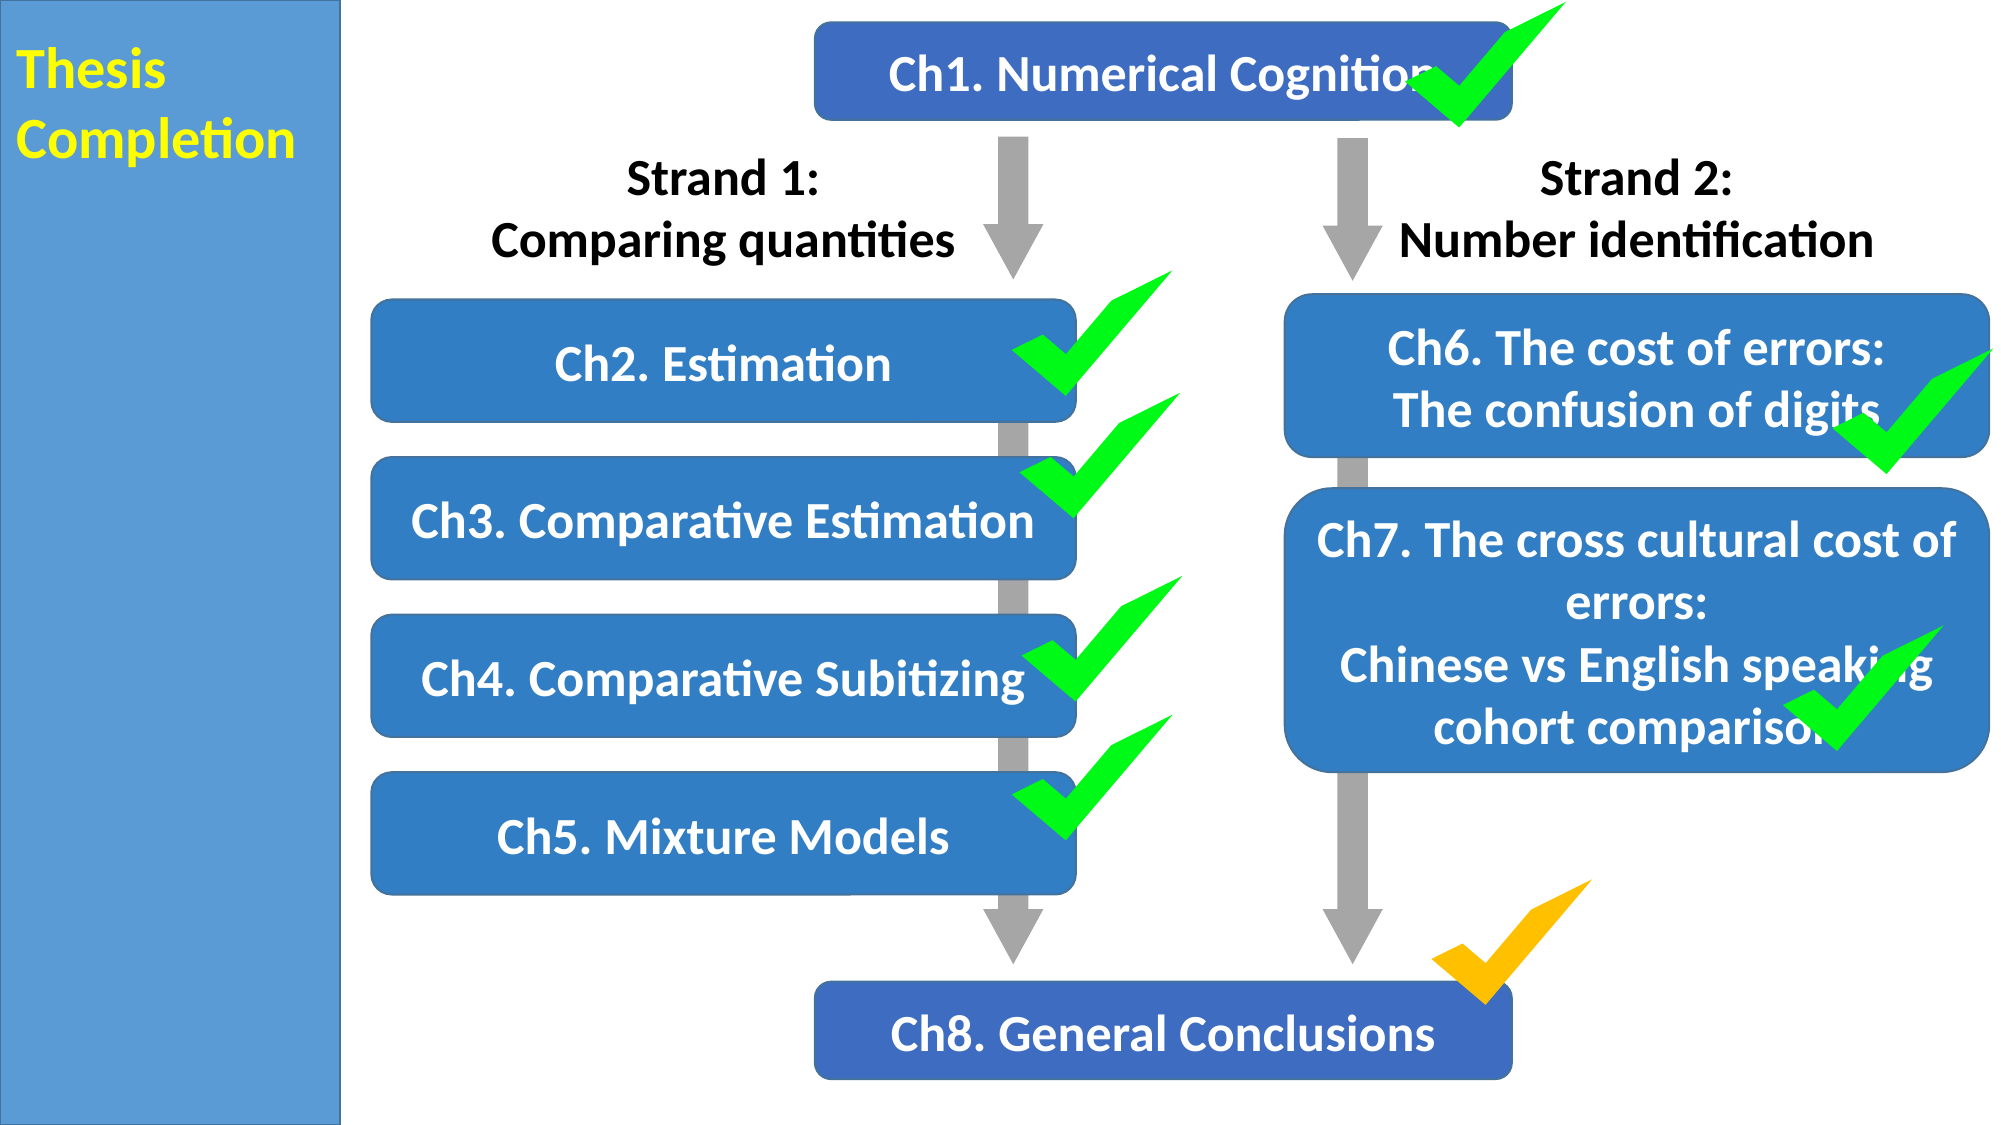

Thesis
Completion
Ch1. Numerical Cognition
Strand 1:
Comparing quantities
Strand 2:
Number identification

Ch6. The cost of errors:
The confusion of digits
Ch2. Estimation

Ch3. Comparative Estimation
Ch7. The cross cultural cost of errors:
Chinese vs English speaking cohort comparison

Ch4. Comparative Subitizing

Ch5. Mixture Models

Ch8. General Conclusions